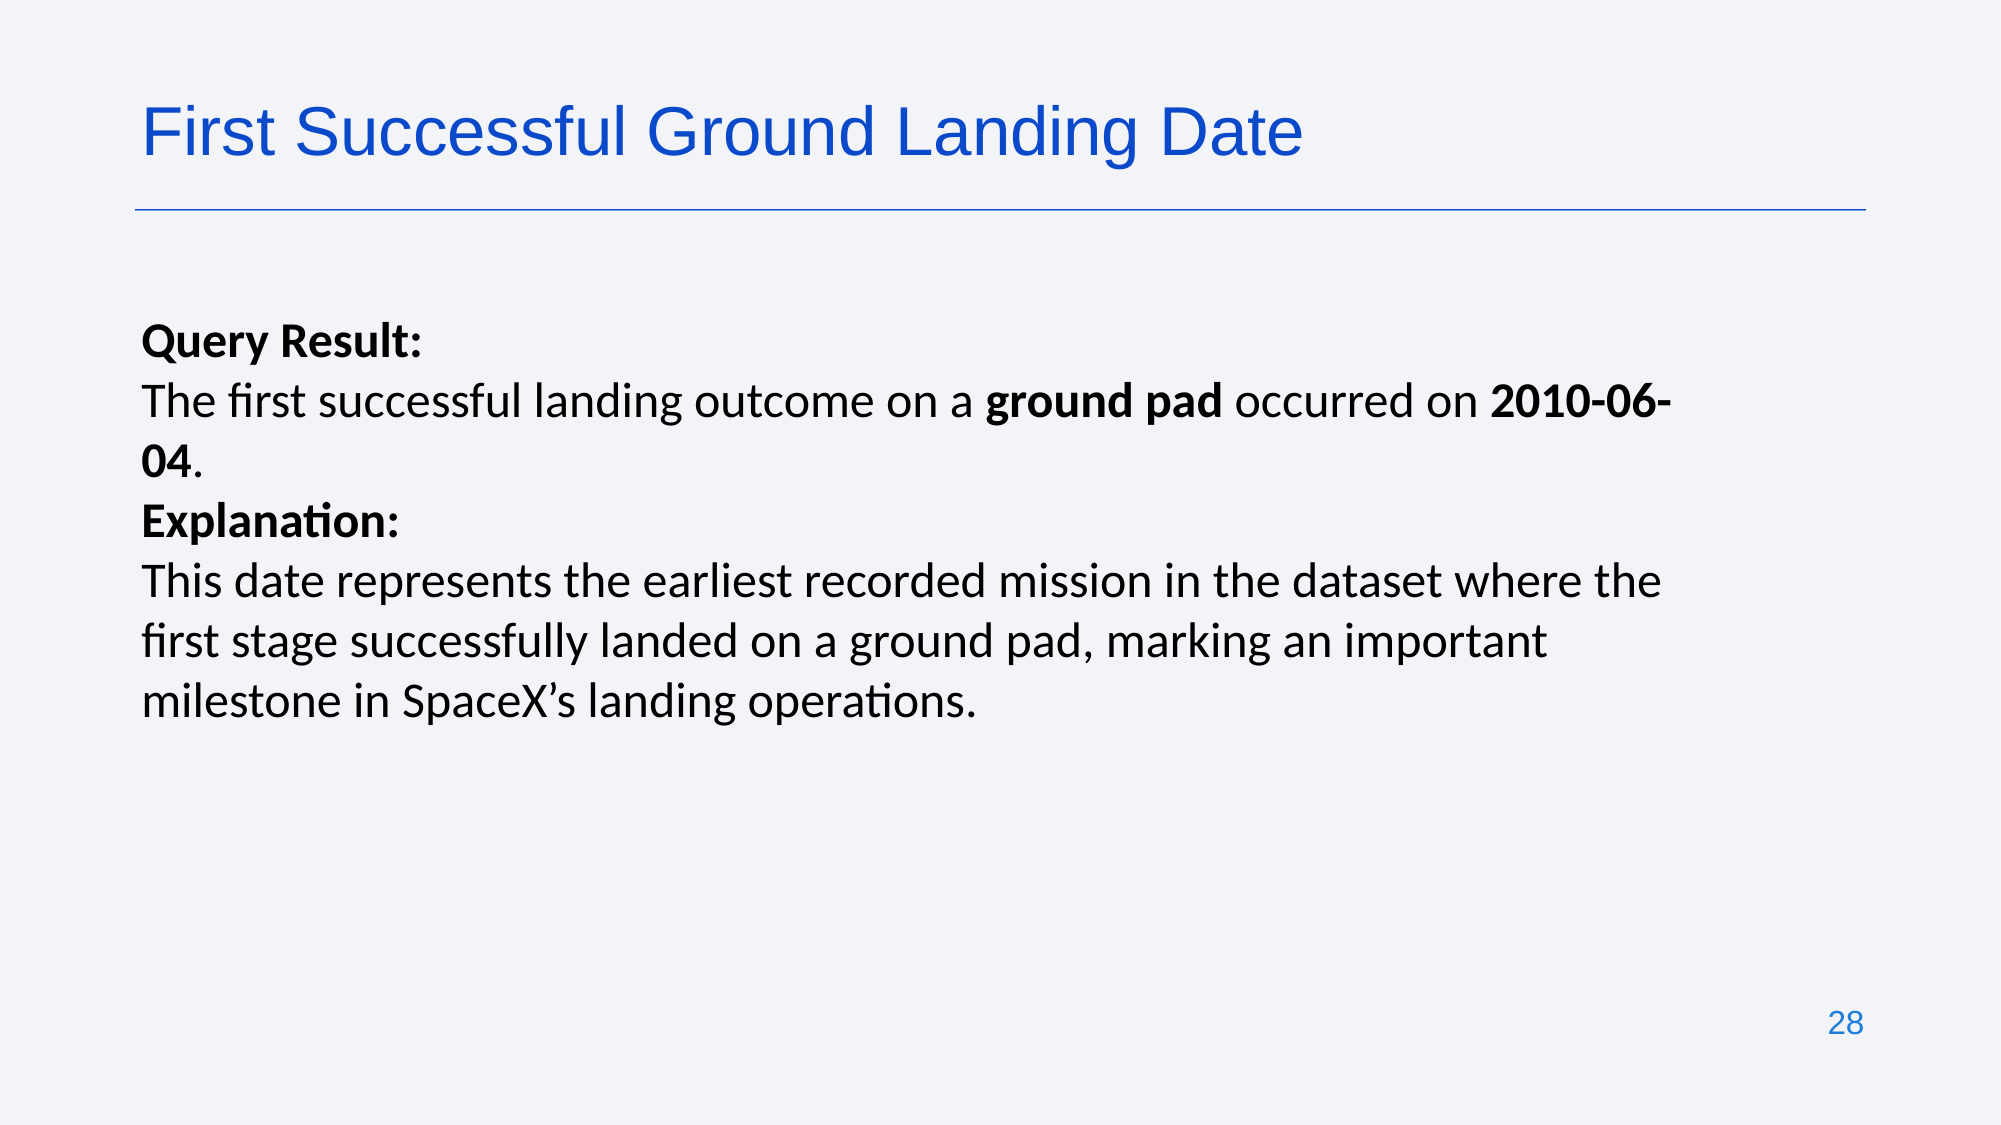

First Successful Ground Landing Date
Query Result:
The first successful landing outcome on a ground pad occurred on 2010-06-04.
Explanation:
This date represents the earliest recorded mission in the dataset where the first stage successfully landed on a ground pad, marking an important milestone in SpaceX’s landing operations.
28